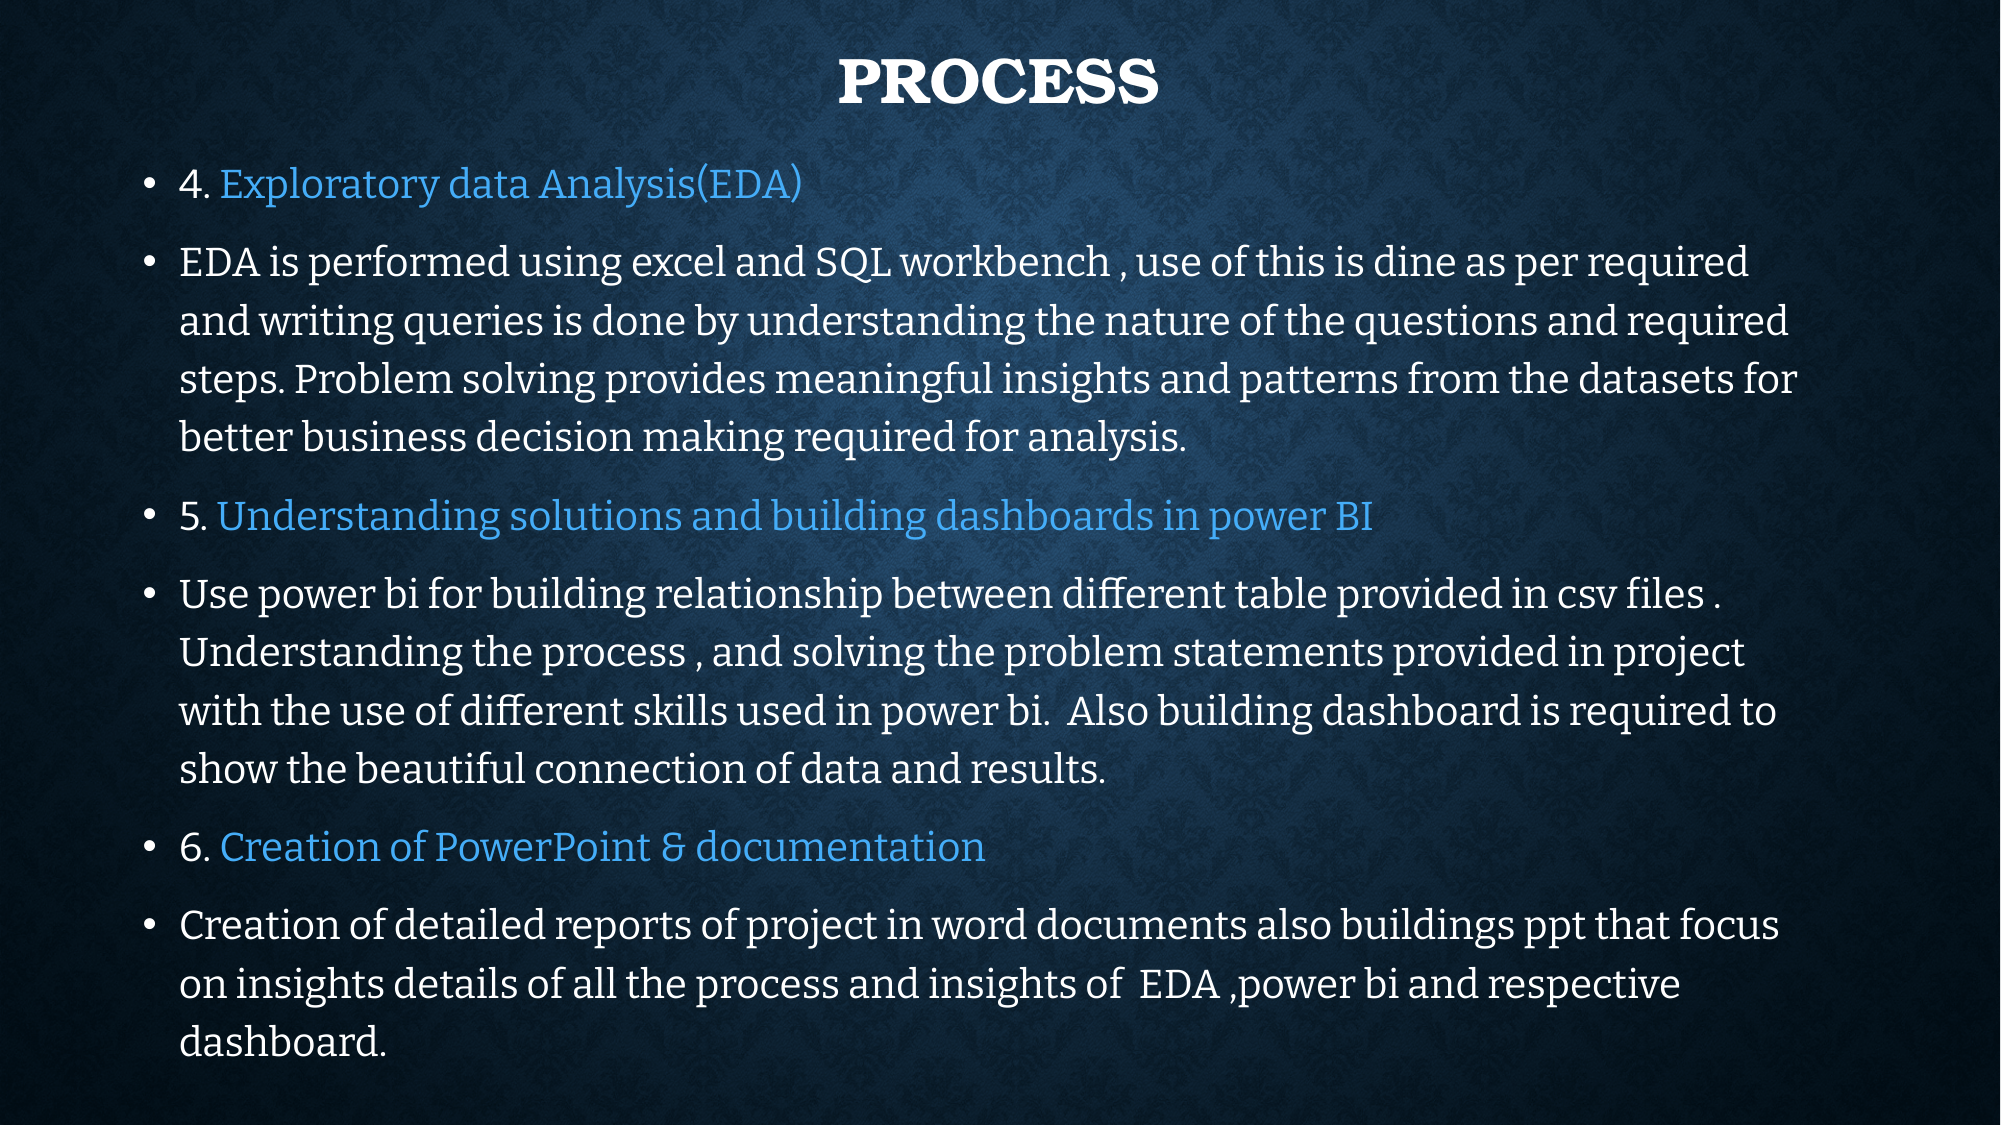

# process
4. Exploratory data Analysis(EDA)
EDA is performed using excel and SQL workbench , use of this is dine as per required and writing queries is done by understanding the nature of the questions and required steps. Problem solving provides meaningful insights and patterns from the datasets for better business decision making required for analysis.
5. Understanding solutions and building dashboards in power BI
Use power bi for building relationship between different table provided in csv files . Understanding the process , and solving the problem statements provided in project with the use of different skills used in power bi.  Also building dashboard is required to show the beautiful connection of data and results.
6. Creation of PowerPoint & documentation
Creation of detailed reports of project in word documents also buildings ppt that focus on insights details of all the process and insights of  EDA ,power bi and respective dashboard.